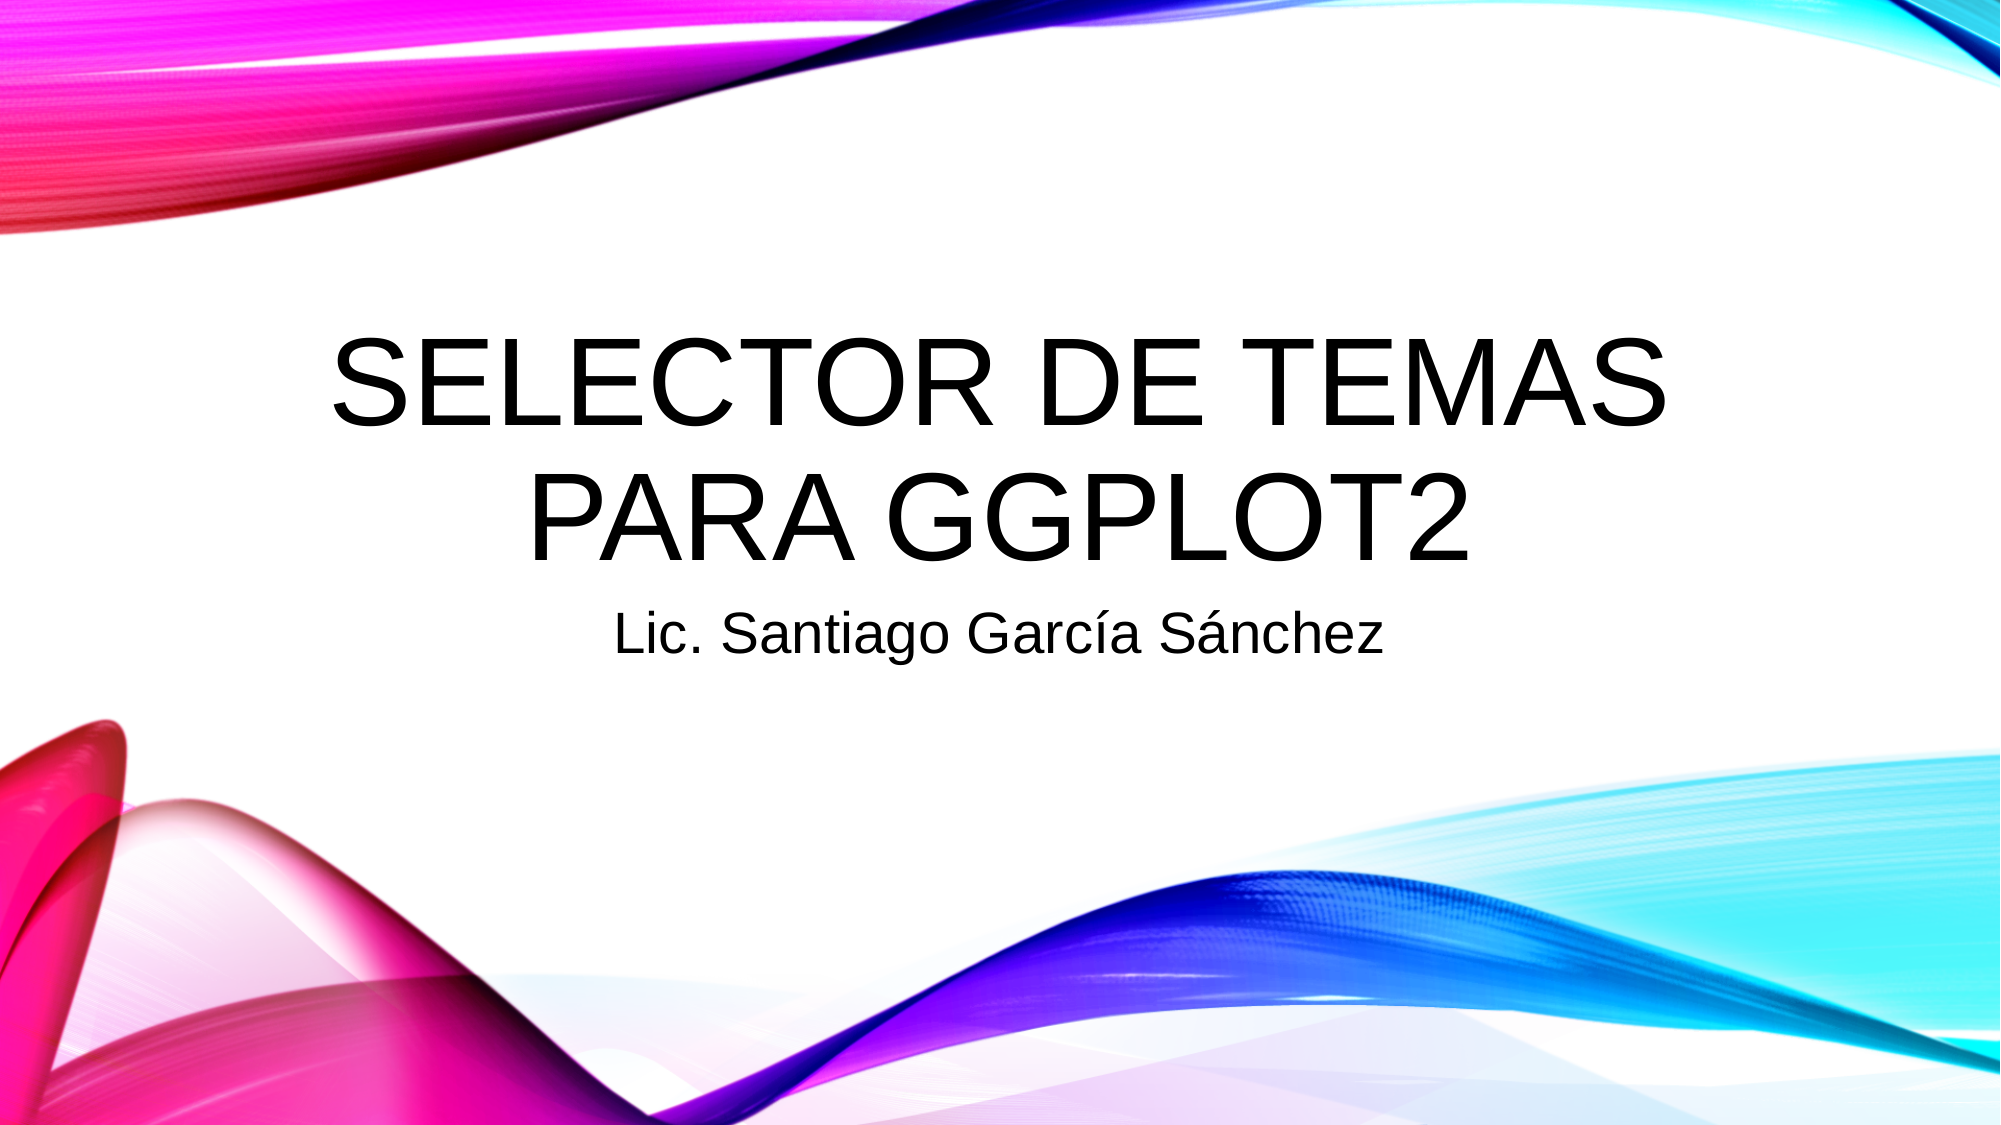

# Selector de temas para Ggplot2
Lic. Santiago García Sánchez